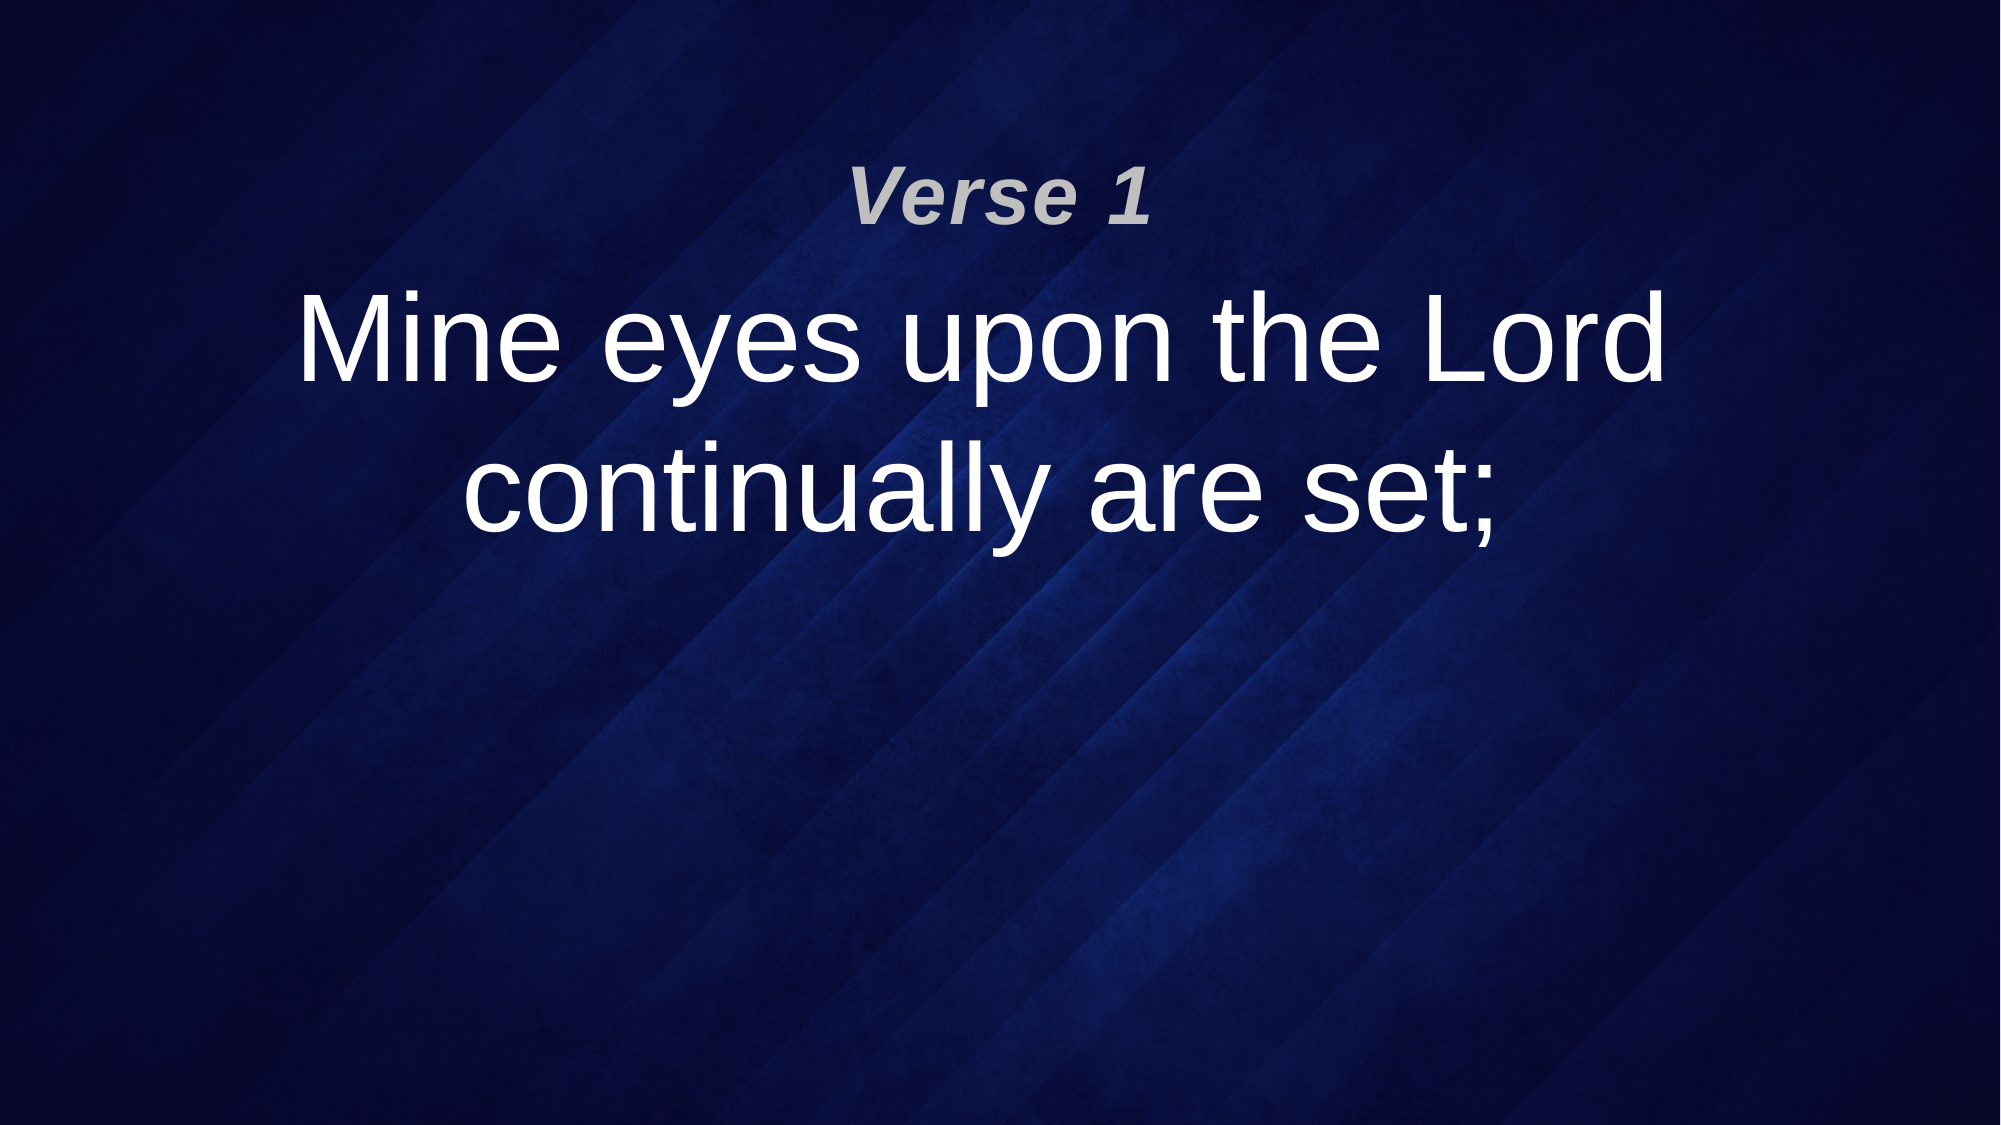

Verse 1
# Mine eyes upon the Lord continually are set;